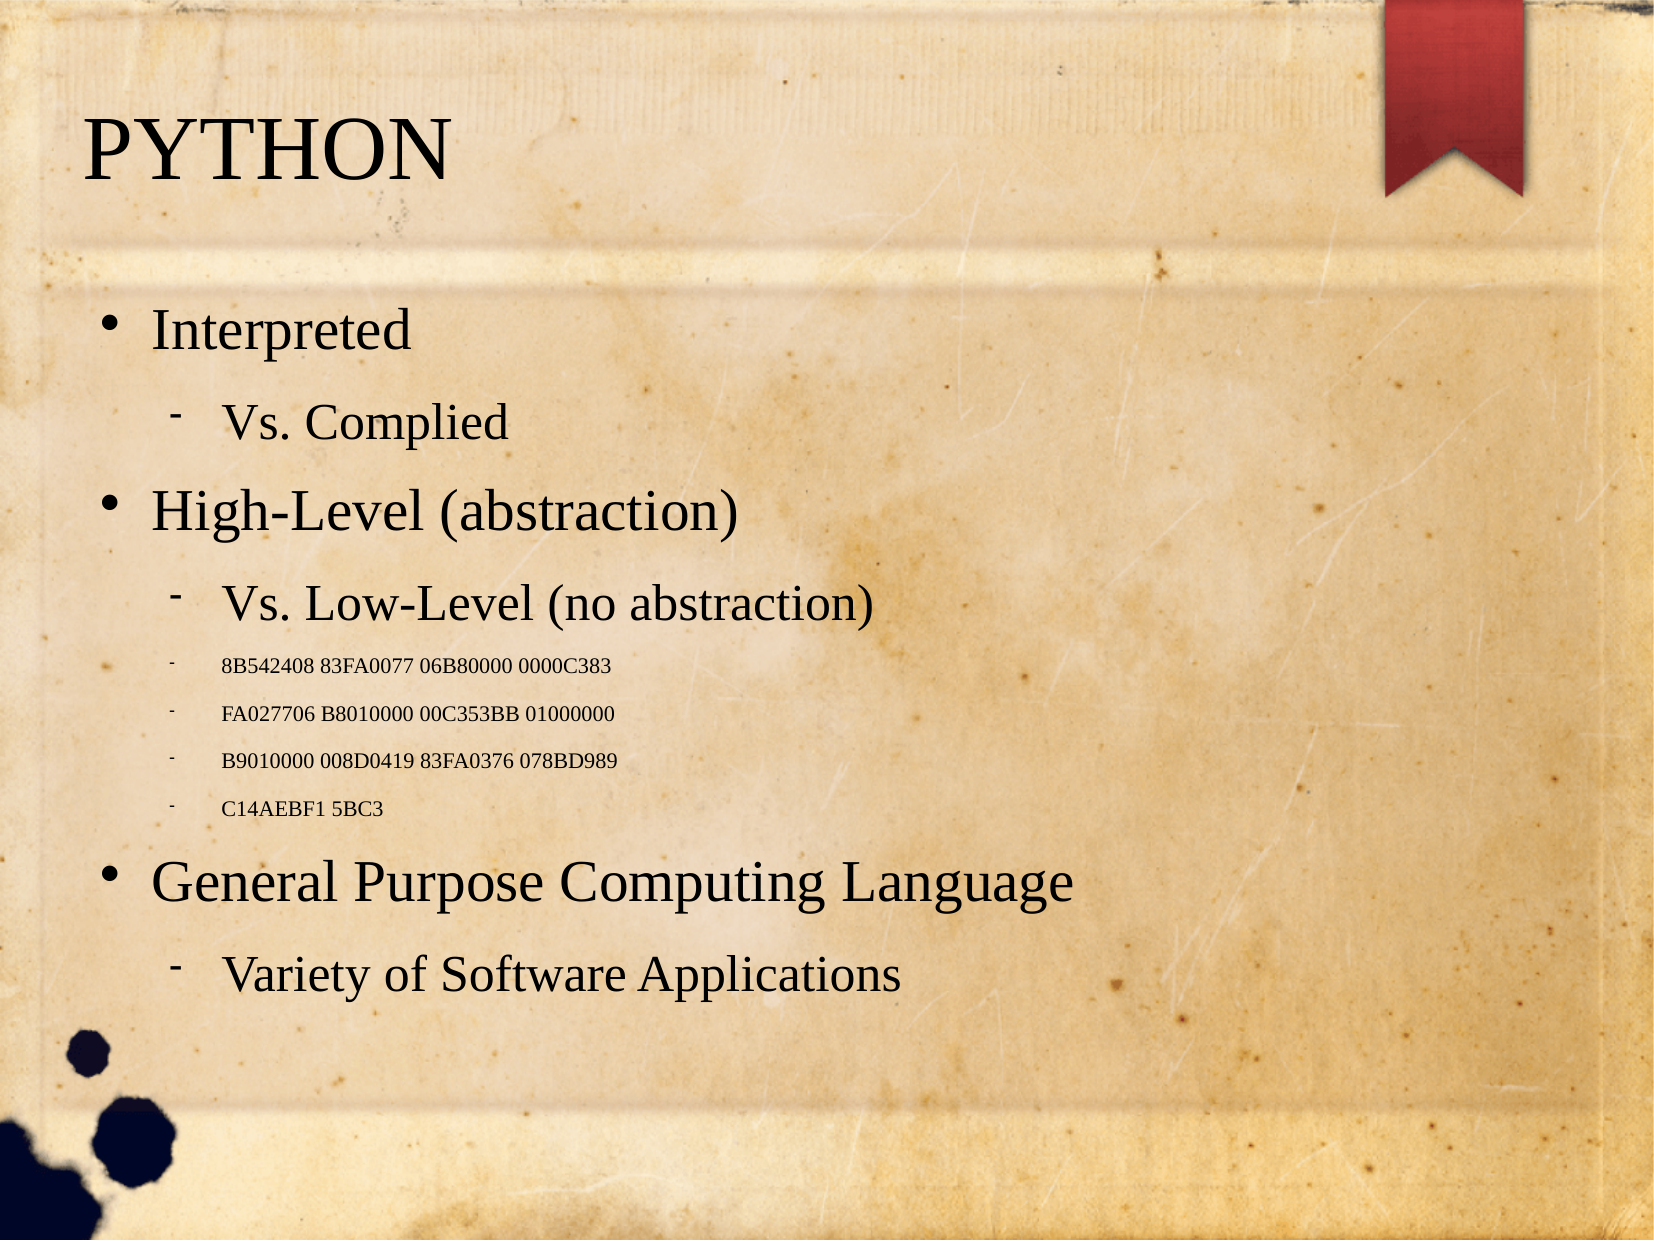

PYTHON
Interpreted
Vs. Complied
High-Level (abstraction)
Vs. Low-Level (no abstraction)
8B542408 83FA0077 06B80000 0000C383
FA027706 B8010000 00C353BB 01000000
B9010000 008D0419 83FA0376 078BD989
C14AEBF1 5BC3
General Purpose Computing Language
Variety of Software Applications